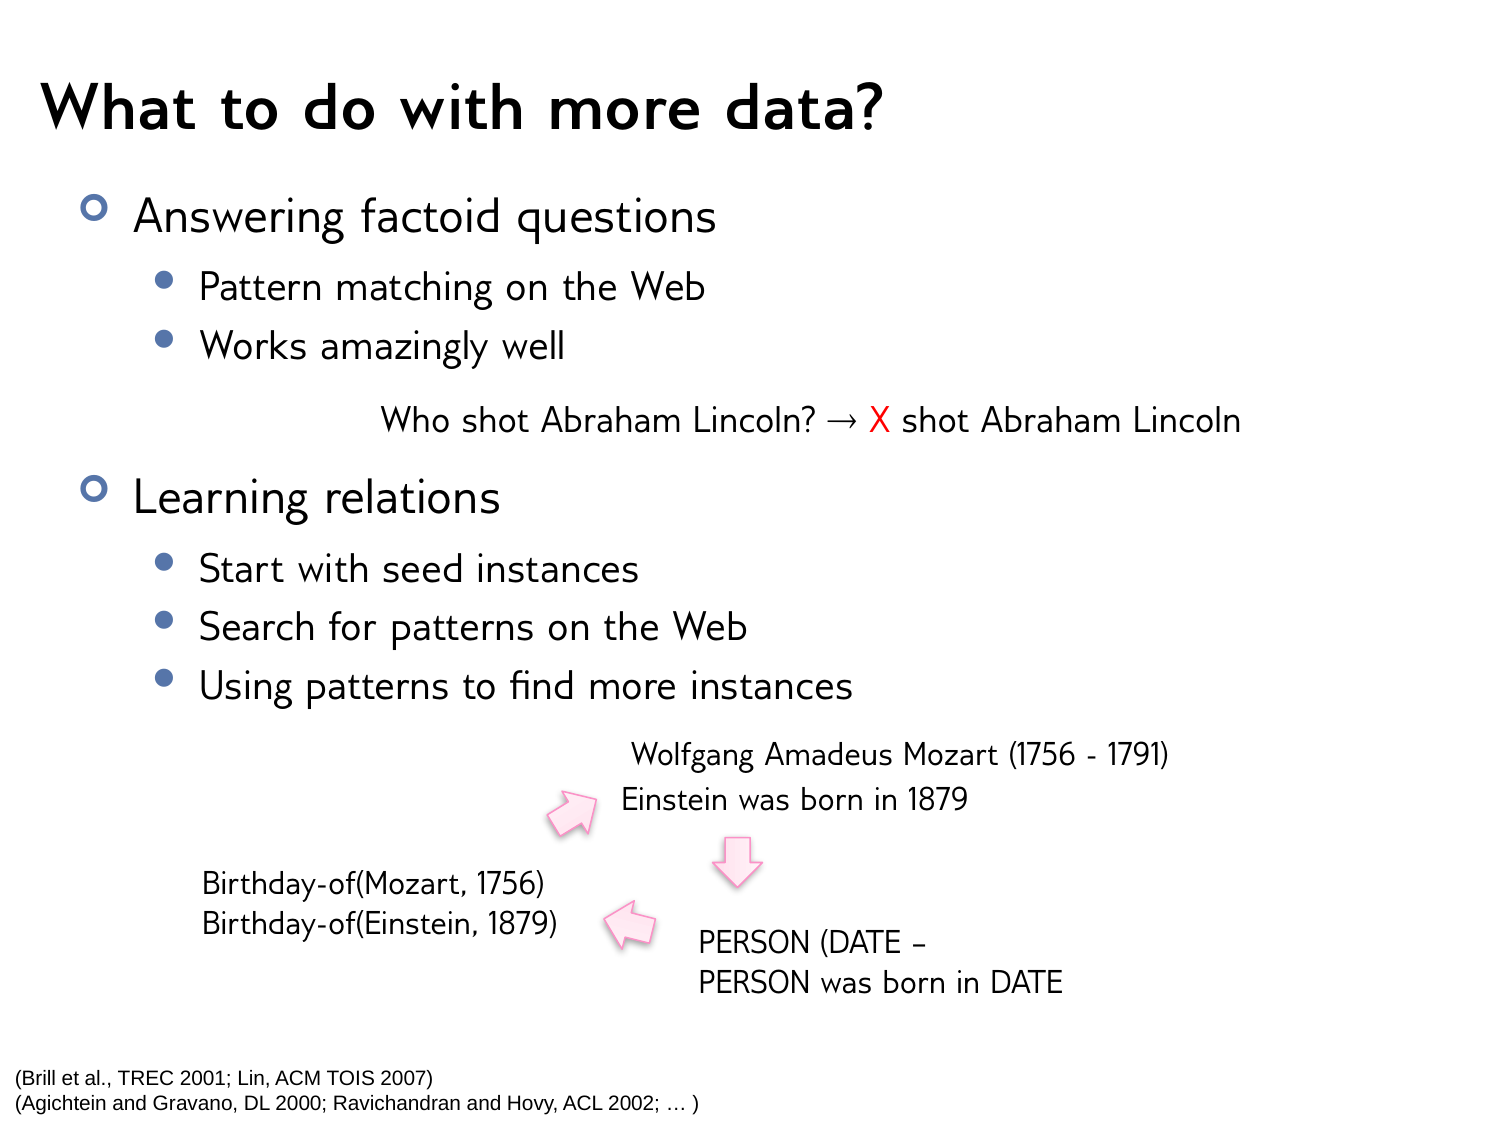

# What to do with more data?
Answering factoid questions
Pattern matching on the Web
Works amazingly well

Learning relations
Start with seed instances
Search for patterns on the Web
Using patterns to find more instances
Who shot Abraham Lincoln? → X shot Abraham Lincoln
Wolfgang Amadeus Mozart (1756 - 1791)
Einstein was born in 1879

Birthday-of(Mozart, 1756)
Birthday-of(Einstein, 1879)

PERSON (DATE –
PERSON was born in DATE
(Brill et al., TREC 2001; Lin, ACM TOIS 2007)
(Agichtein and Gravano, DL 2000; Ravichandran and Hovy, ACL 2002; … )